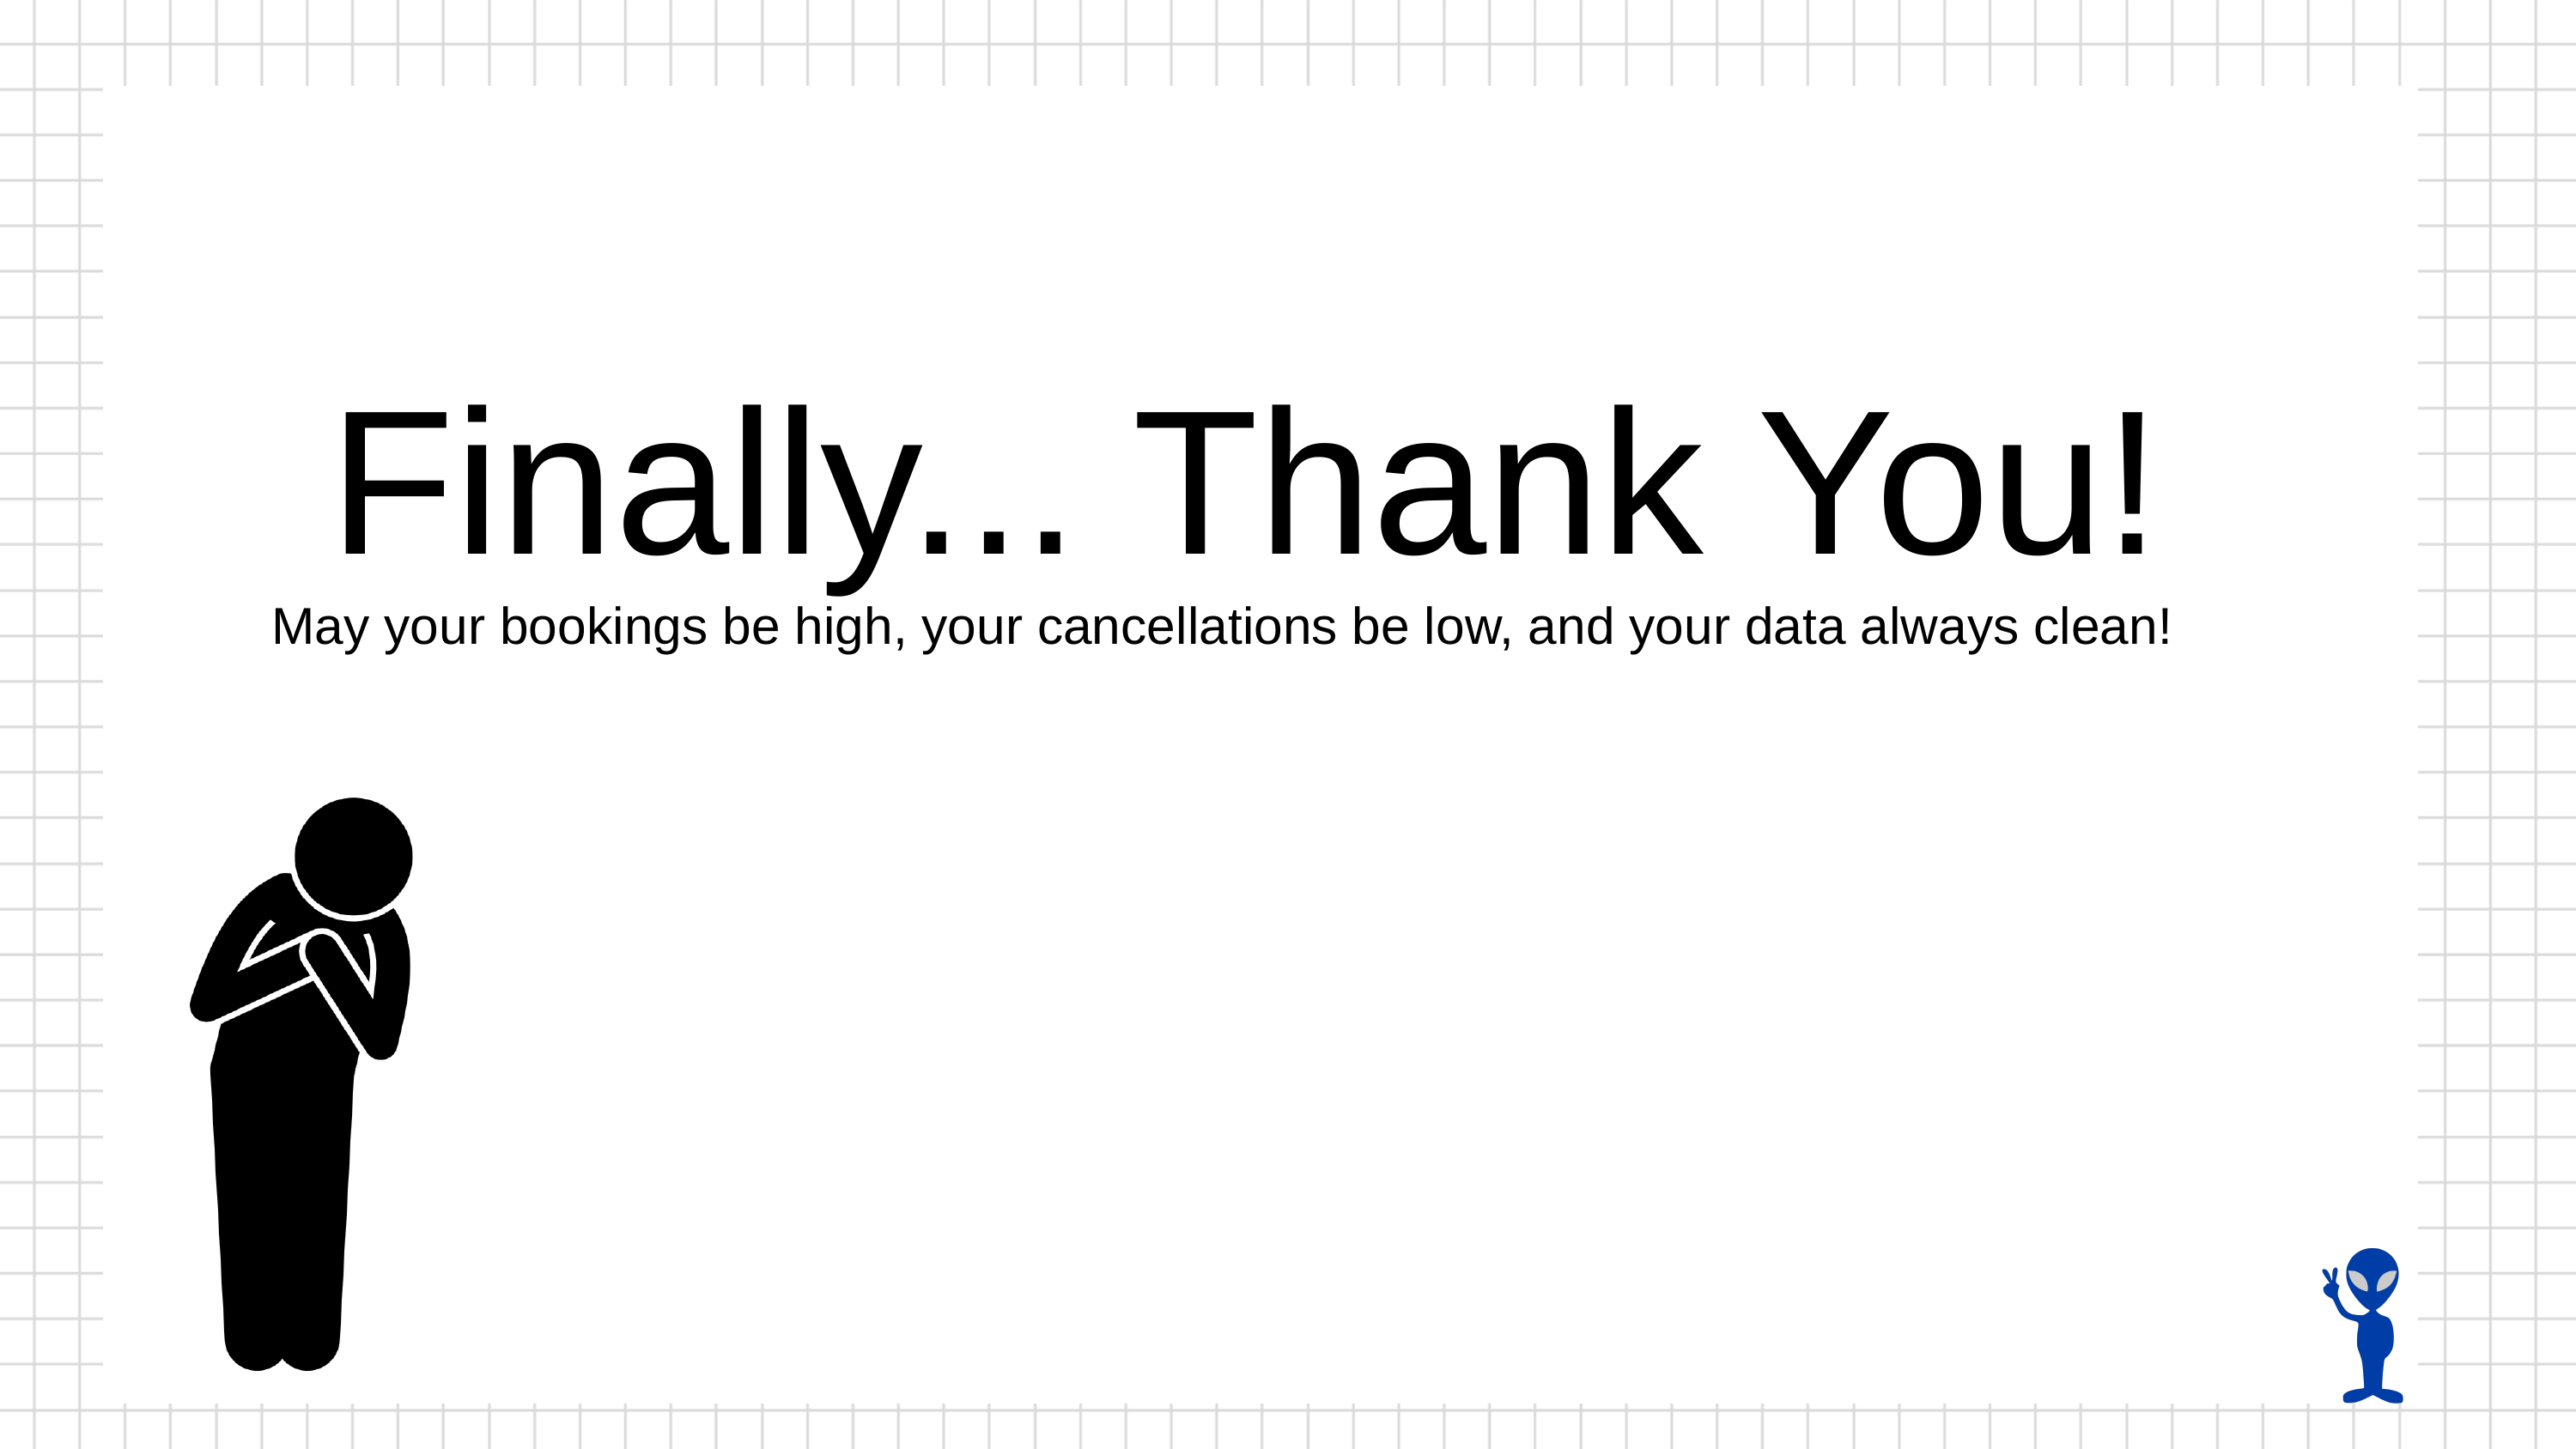

Finally... Thank You!

 May your bookings be high, your cancellations be low, and your data always clean!